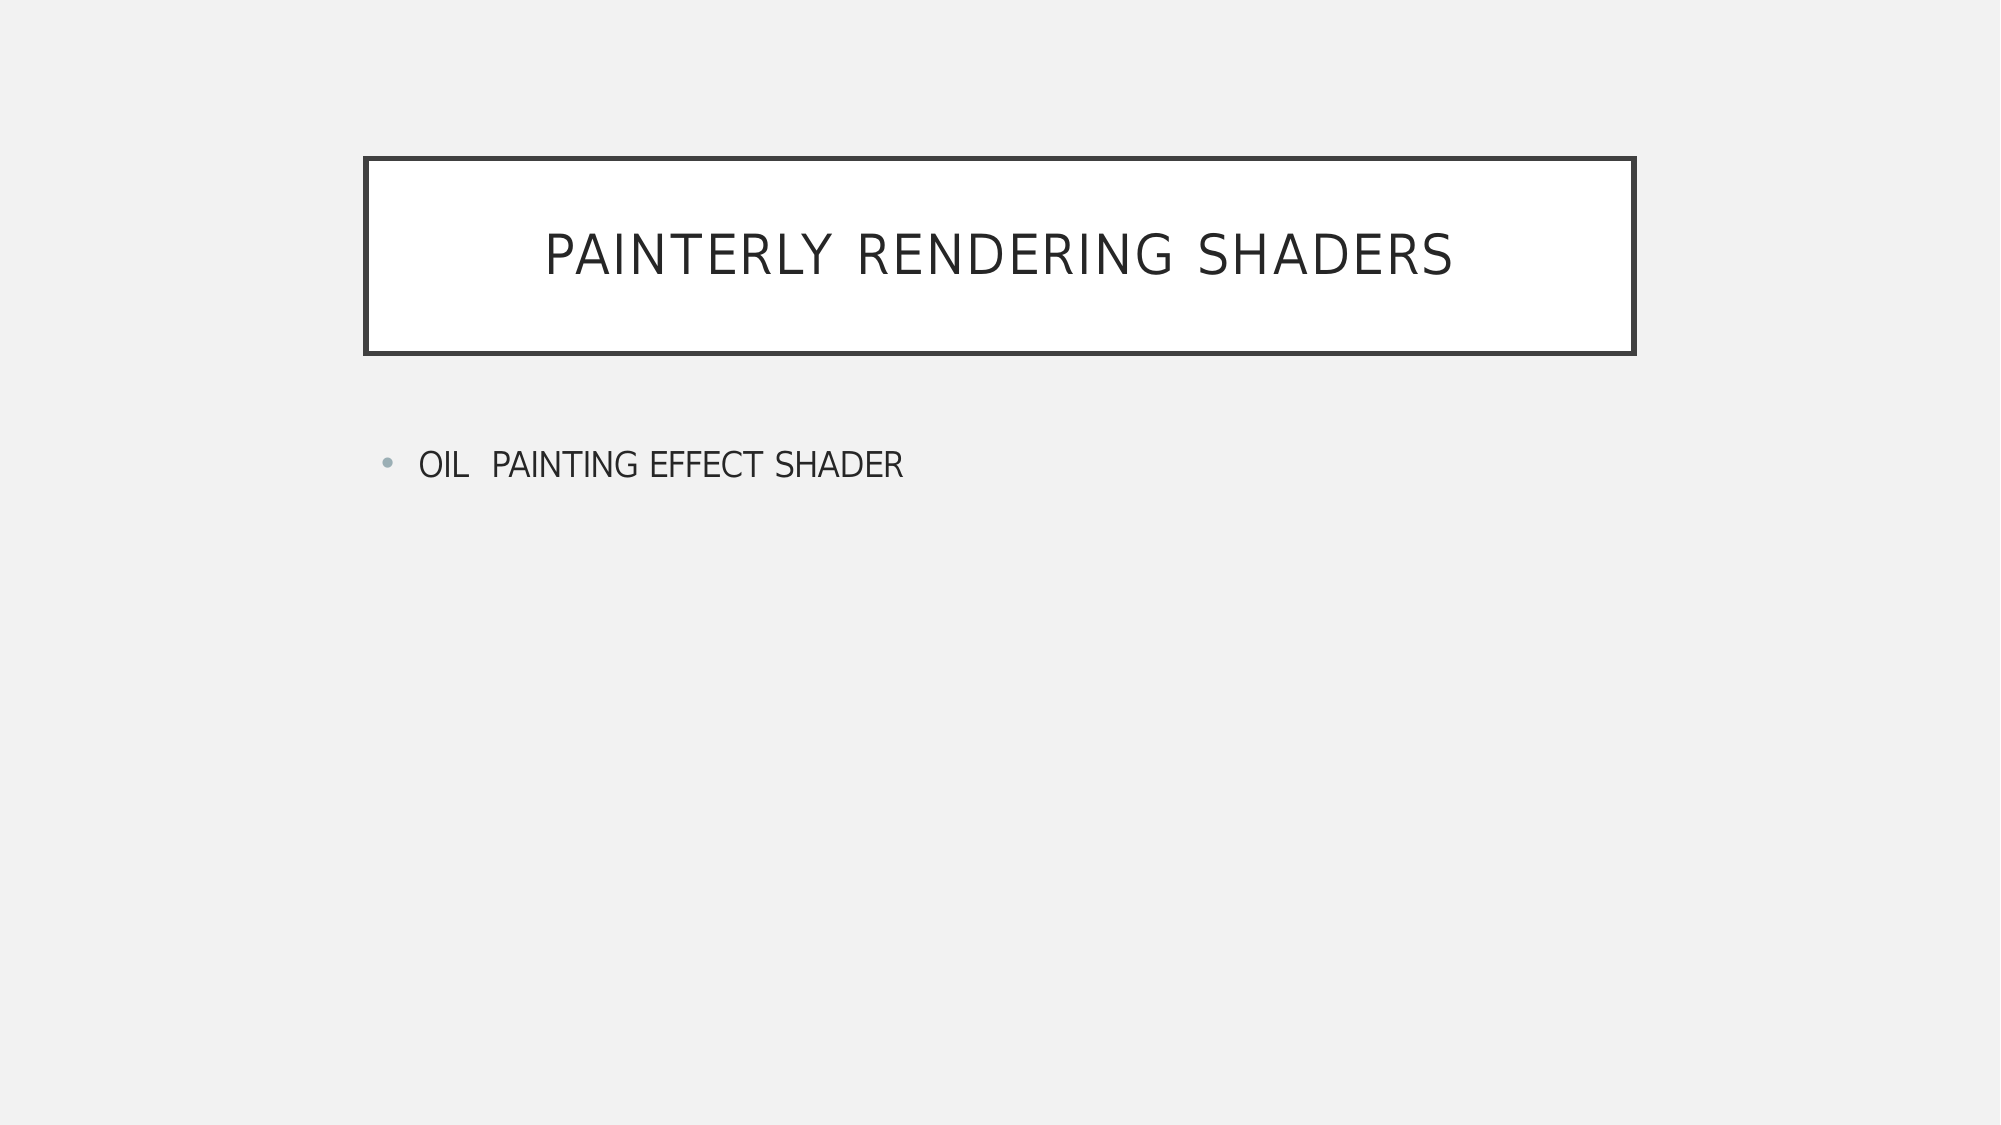

# PAINTERLY RENDERING SHADERS
OIL  PAINTING EFFECT SHADER